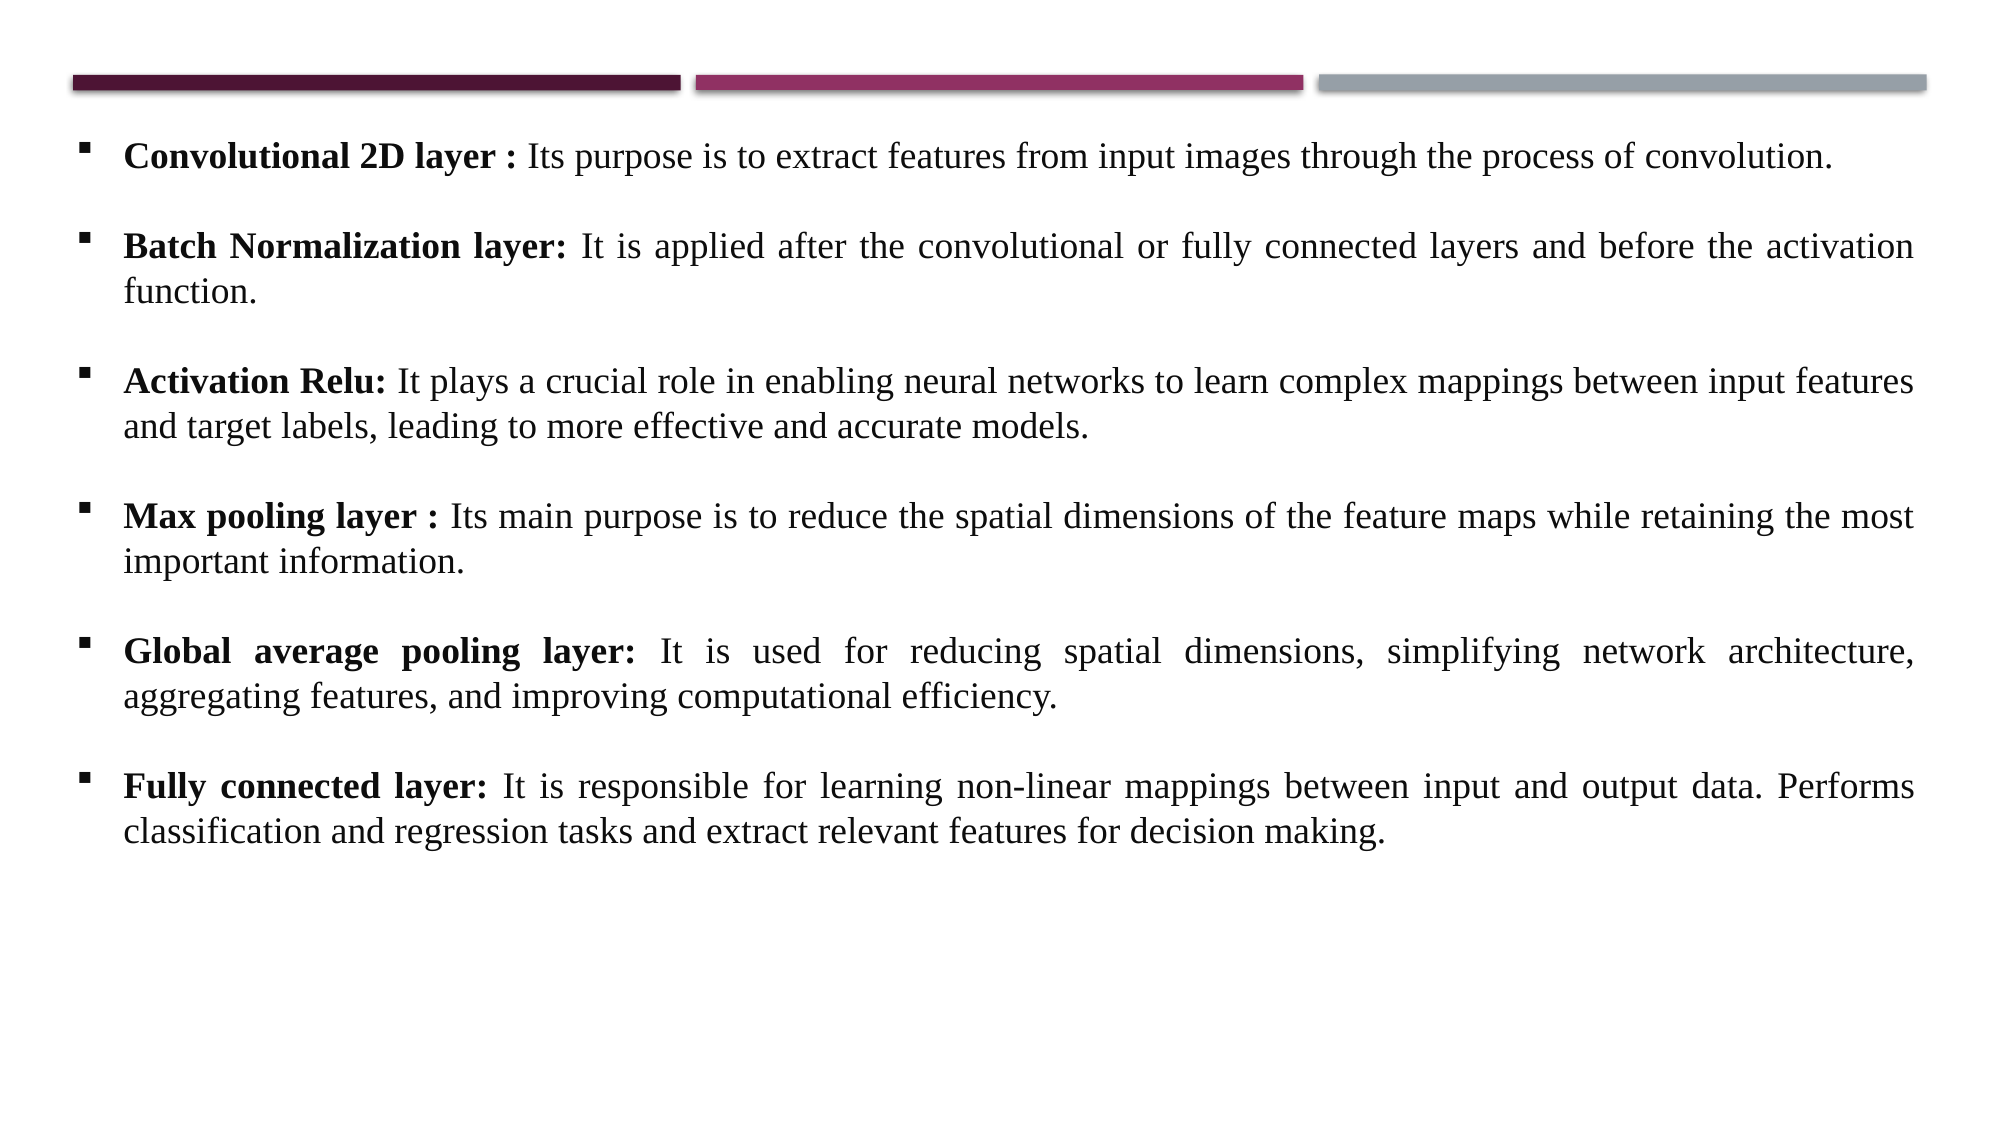

Convolutional 2D layer : Its purpose is to extract features from input images through the process of convolution.

Batch Normalization layer: It is applied after the convolutional or fully connected layers and before the activation function.

Activation Relu: It plays a crucial role in enabling neural networks to learn complex mappings between input features and target labels, leading to more effective and accurate models.

Max pooling layer : Its main purpose is to reduce the spatial dimensions of the feature maps while retaining the most important information.

Global average pooling layer: It is used for reducing spatial dimensions, simplifying network architecture, aggregating features, and improving computational efficiency.

Fully connected layer: It is responsible for learning non-linear mappings between input and output data. Performs classification and regression tasks and extract relevant features for decision making.